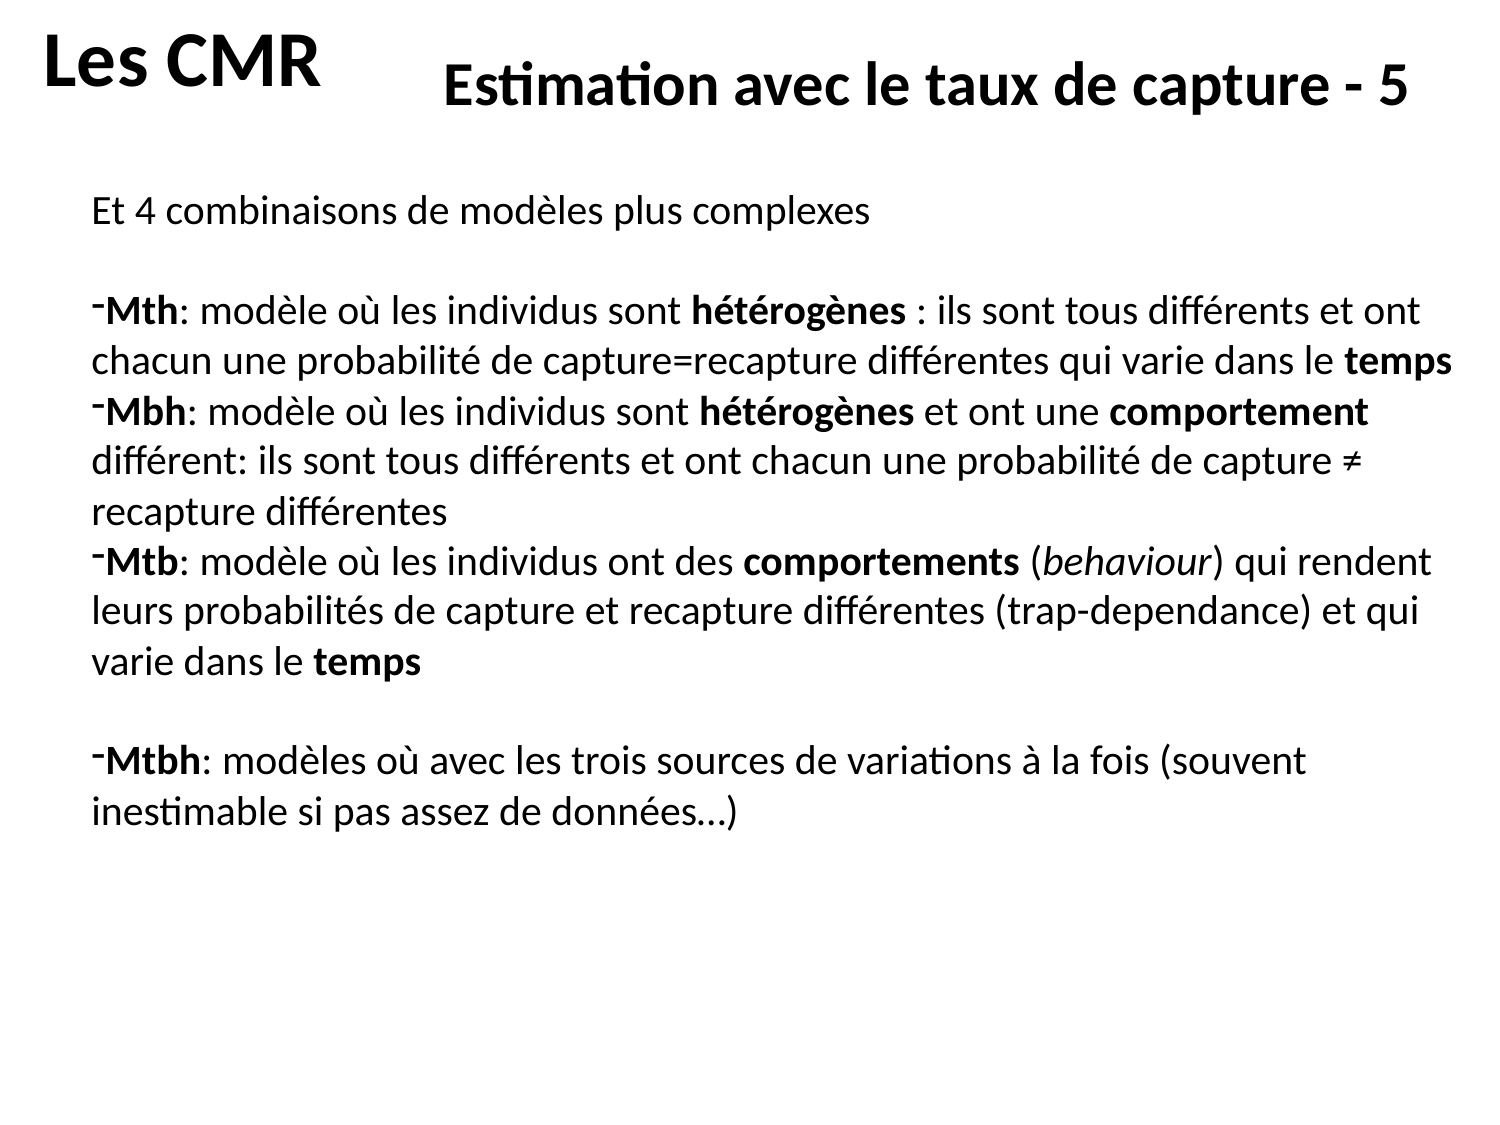

Les CMR
Estimation avec le taux de capture - 5
Et 4 combinaisons de modèles plus complexes

Mth: modèle où les individus sont hétérogènes : ils sont tous différents et ont chacun une probabilité de capture=recapture différentes qui varie dans le temps
Mbh: modèle où les individus sont hétérogènes et ont une comportement différent: ils sont tous différents et ont chacun une probabilité de capture ≠ recapture différentes
Mtb: modèle où les individus ont des comportements (behaviour) qui rendent leurs probabilités de capture et recapture différentes (trap-dependance) et qui varie dans le temps

Mtbh: modèles où avec les trois sources de variations à la fois (souvent inestimable si pas assez de données…)